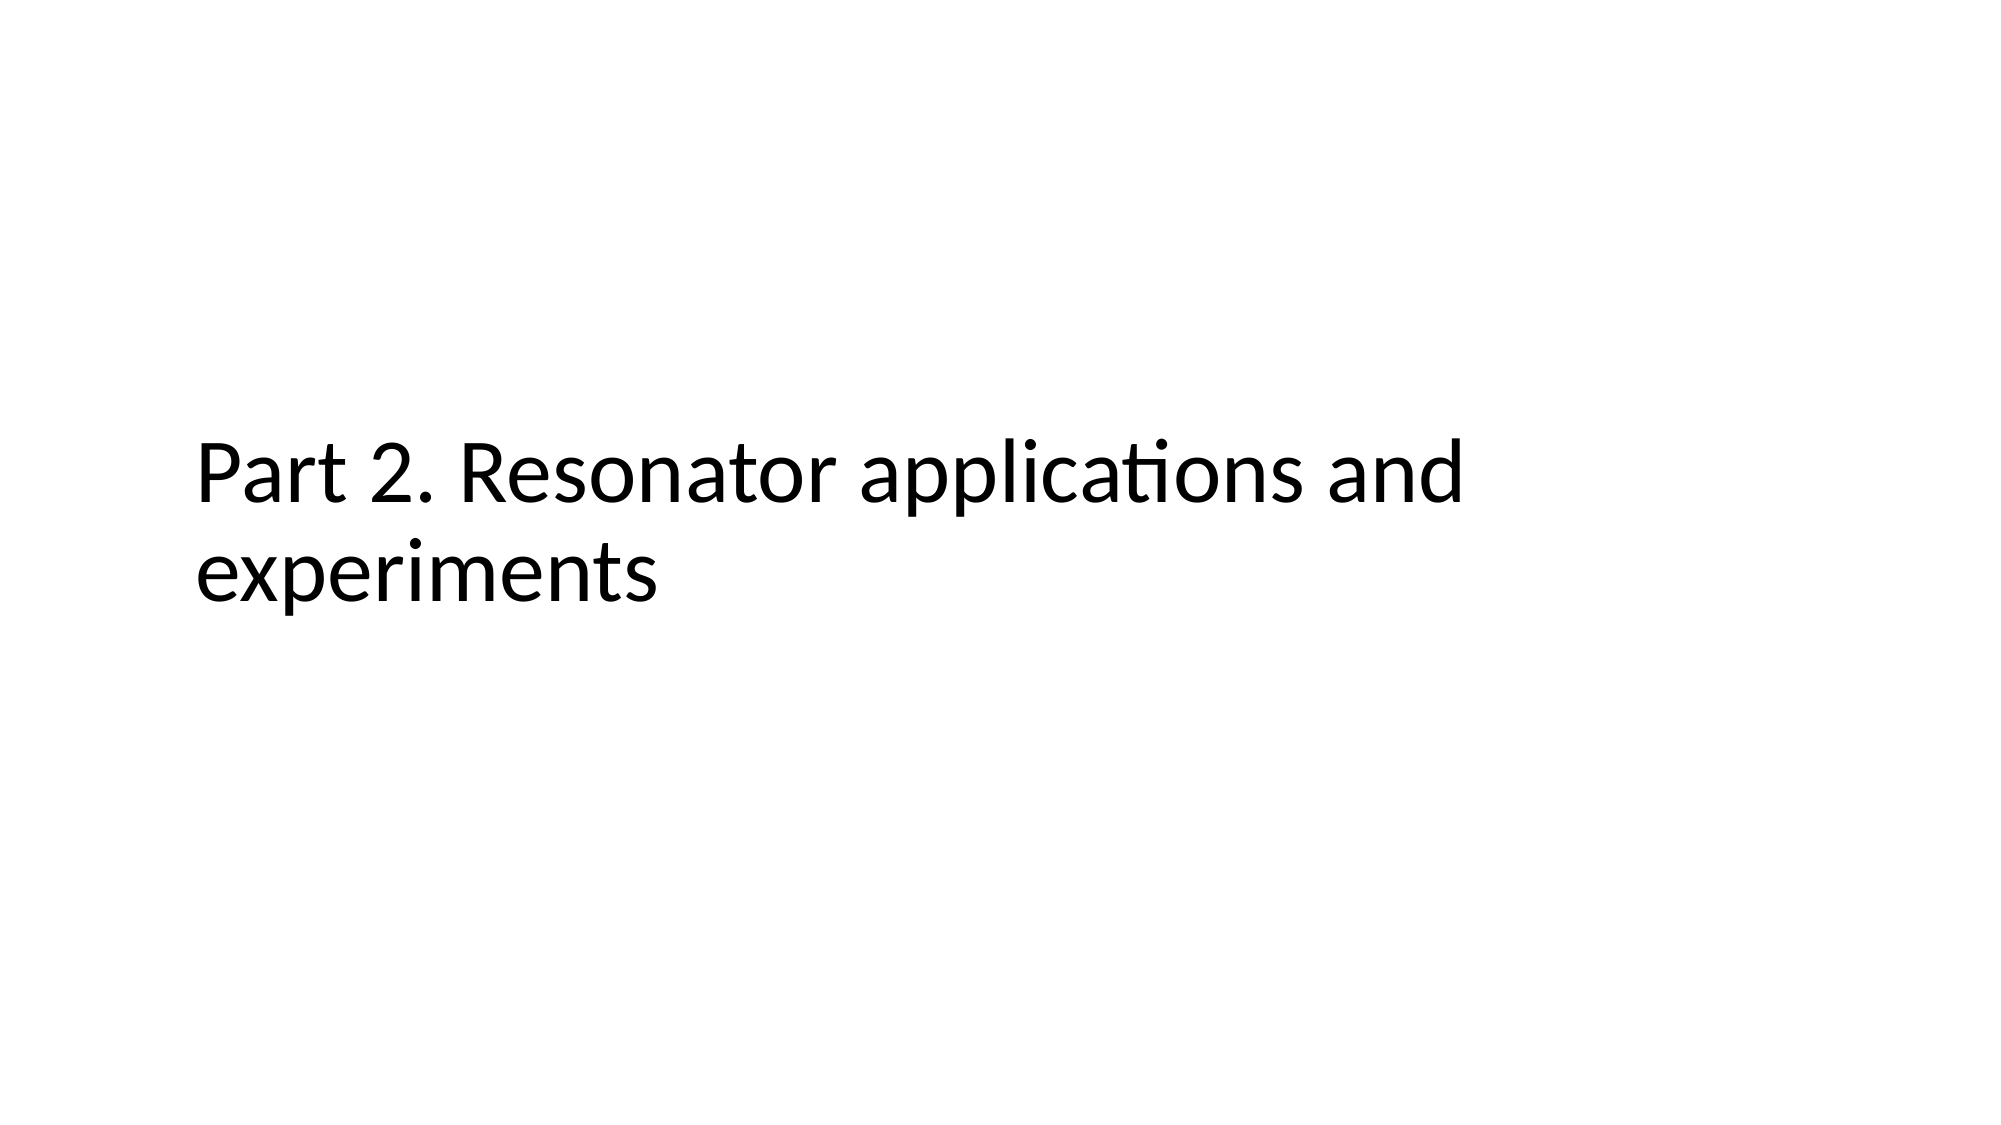

# Part 2. Resonator applications and experiments